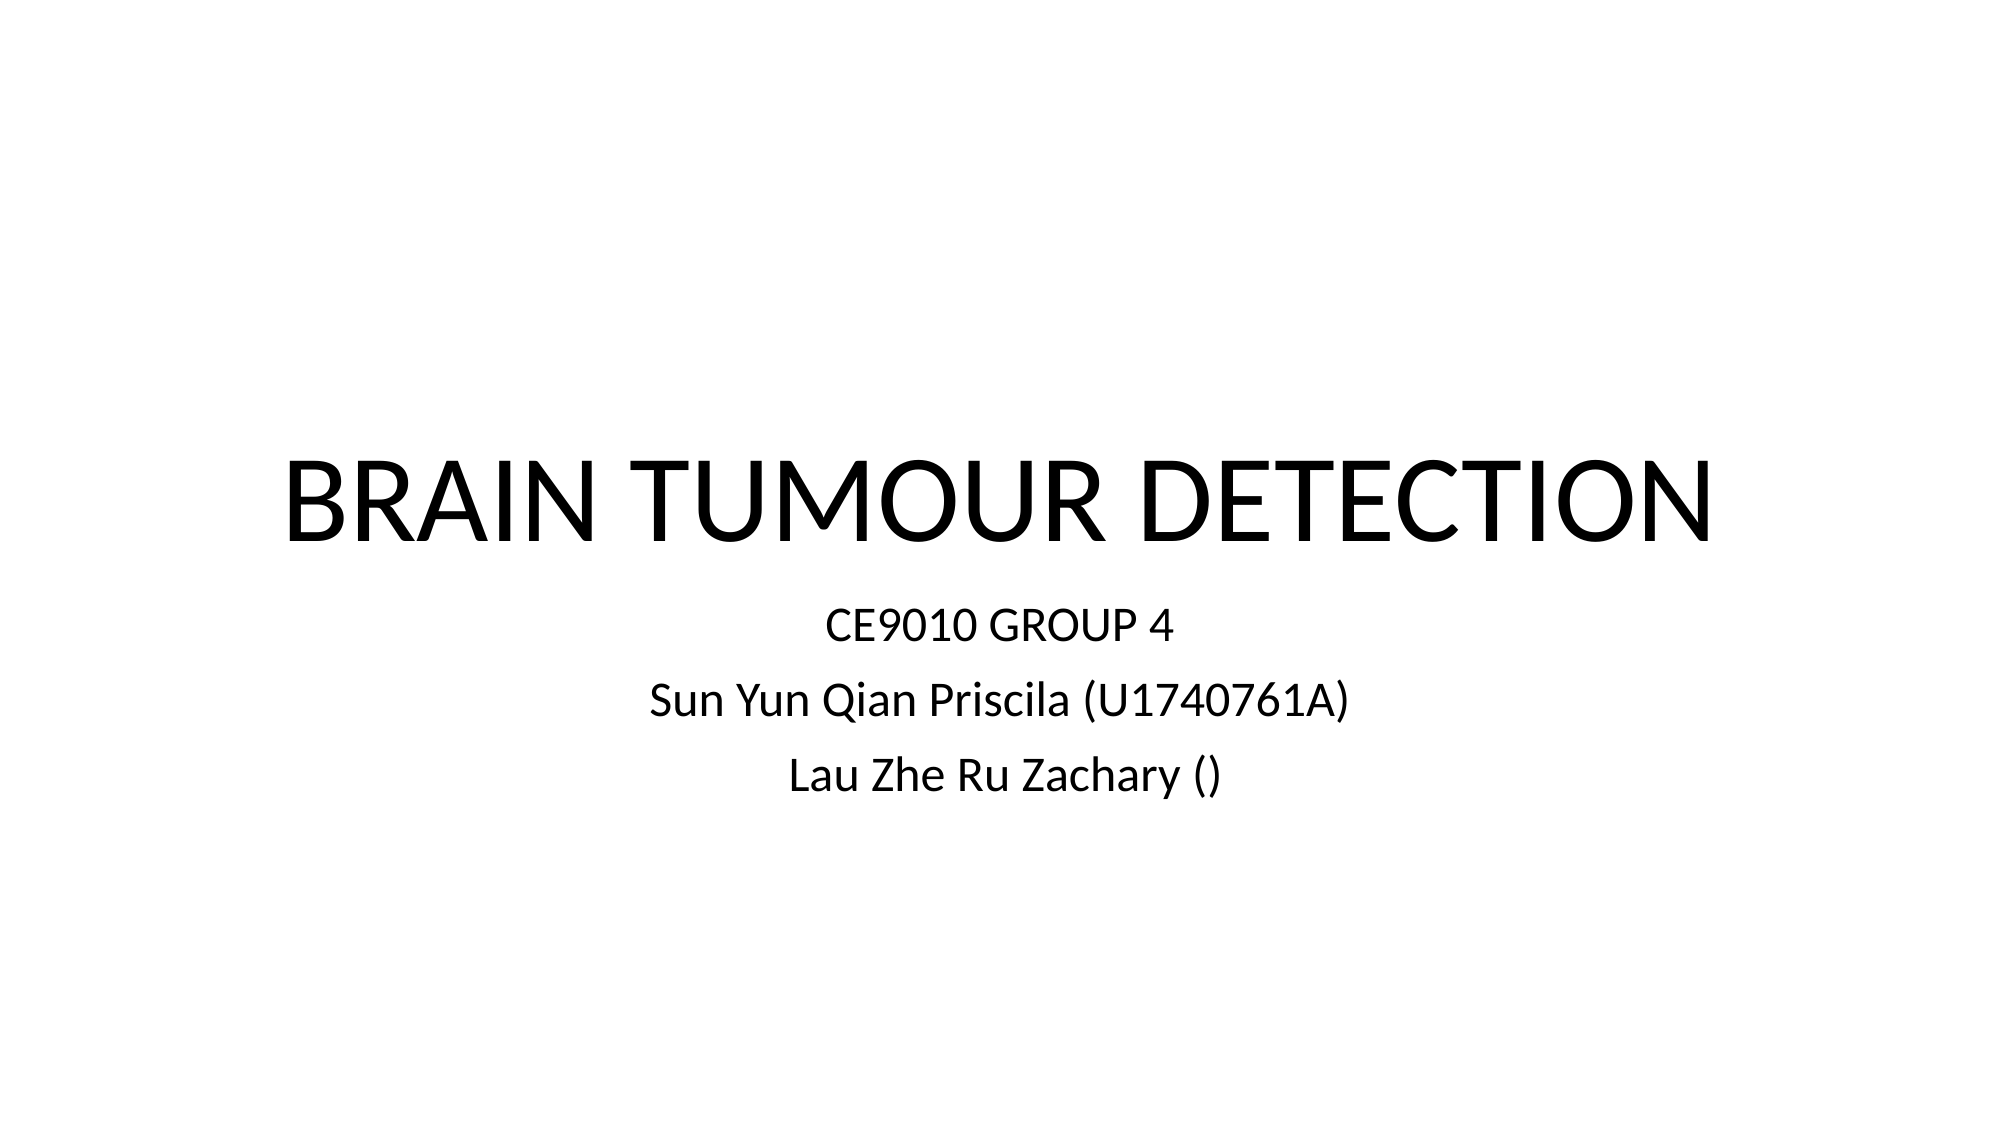

# BRAIN TUMOUR DETECTION
CE9010 GROUP 4
Sun Yun Qian Priscila (U1740761A)
 Lau Zhe Ru Zachary ()